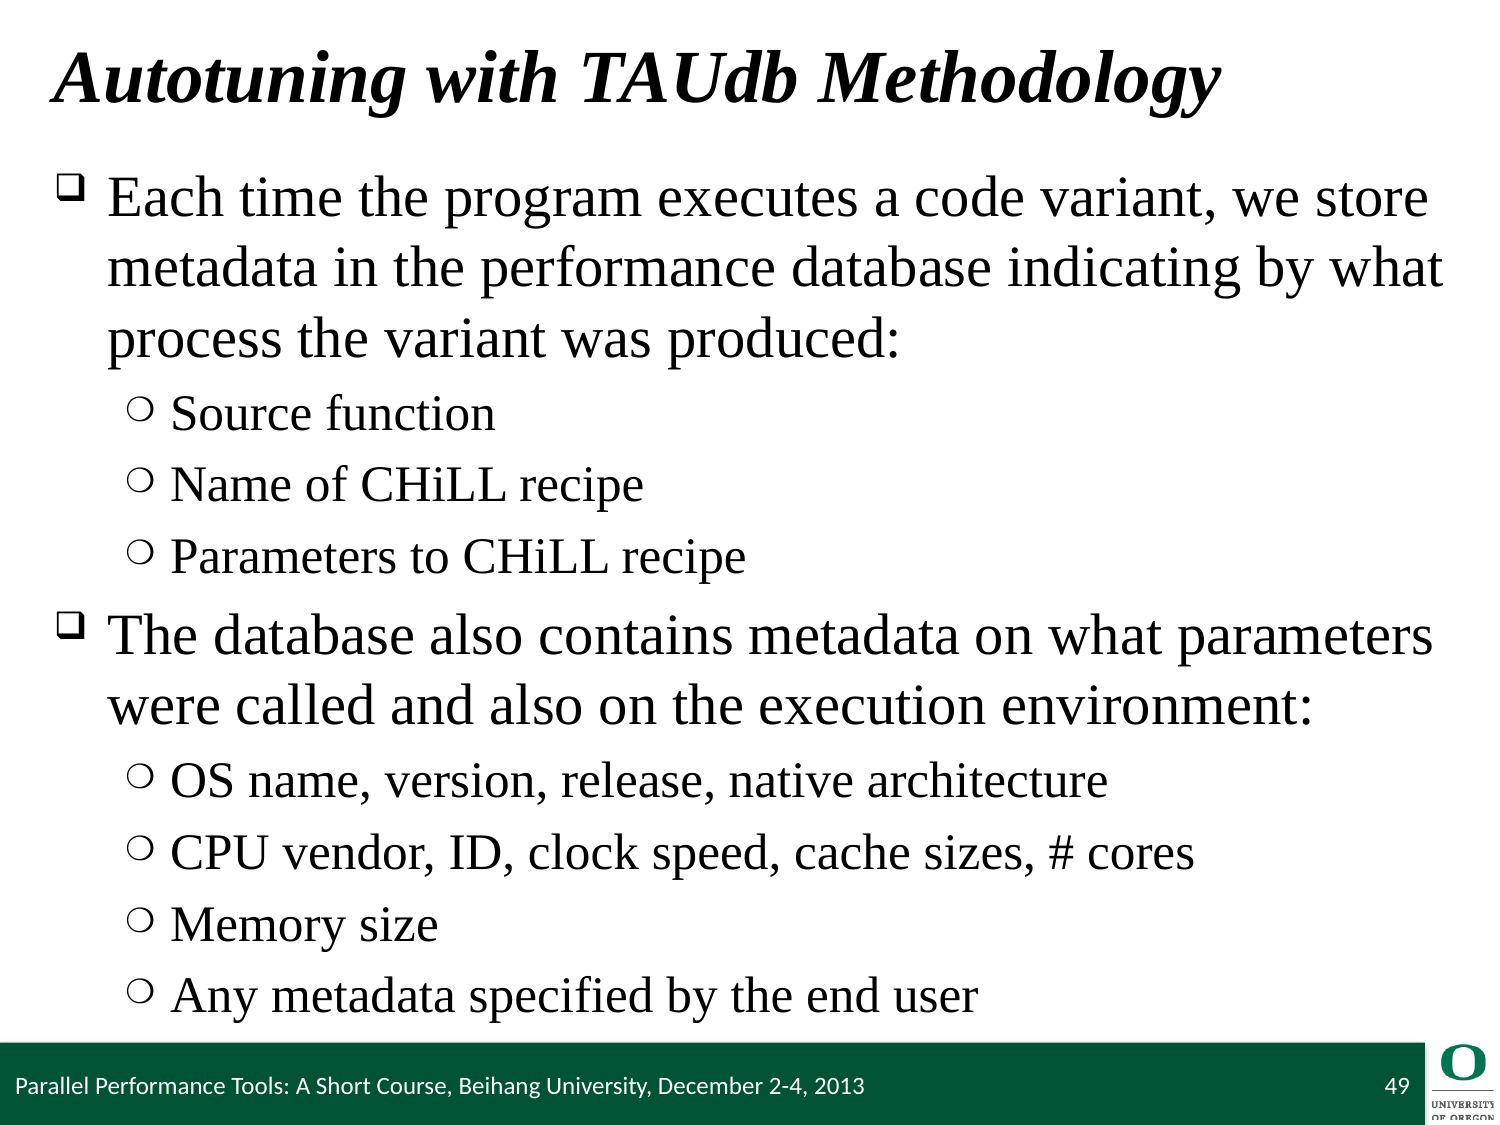

# Autotuning with TAUdb Methodology
Each time the program executes a code variant, we store metadata in the performance database indicating by what process the variant was produced:
Source function
Name of CHiLL recipe
Parameters to CHiLL recipe
The database also contains metadata on what parameters were called and also on the execution environment:
OS name, version, release, native architecture
CPU vendor, ID, clock speed, cache sizes, # cores
Memory size
Any metadata specified by the end user
Parallel Performance Tools: A Short Course, Beihang University, December 2-4, 2013
49